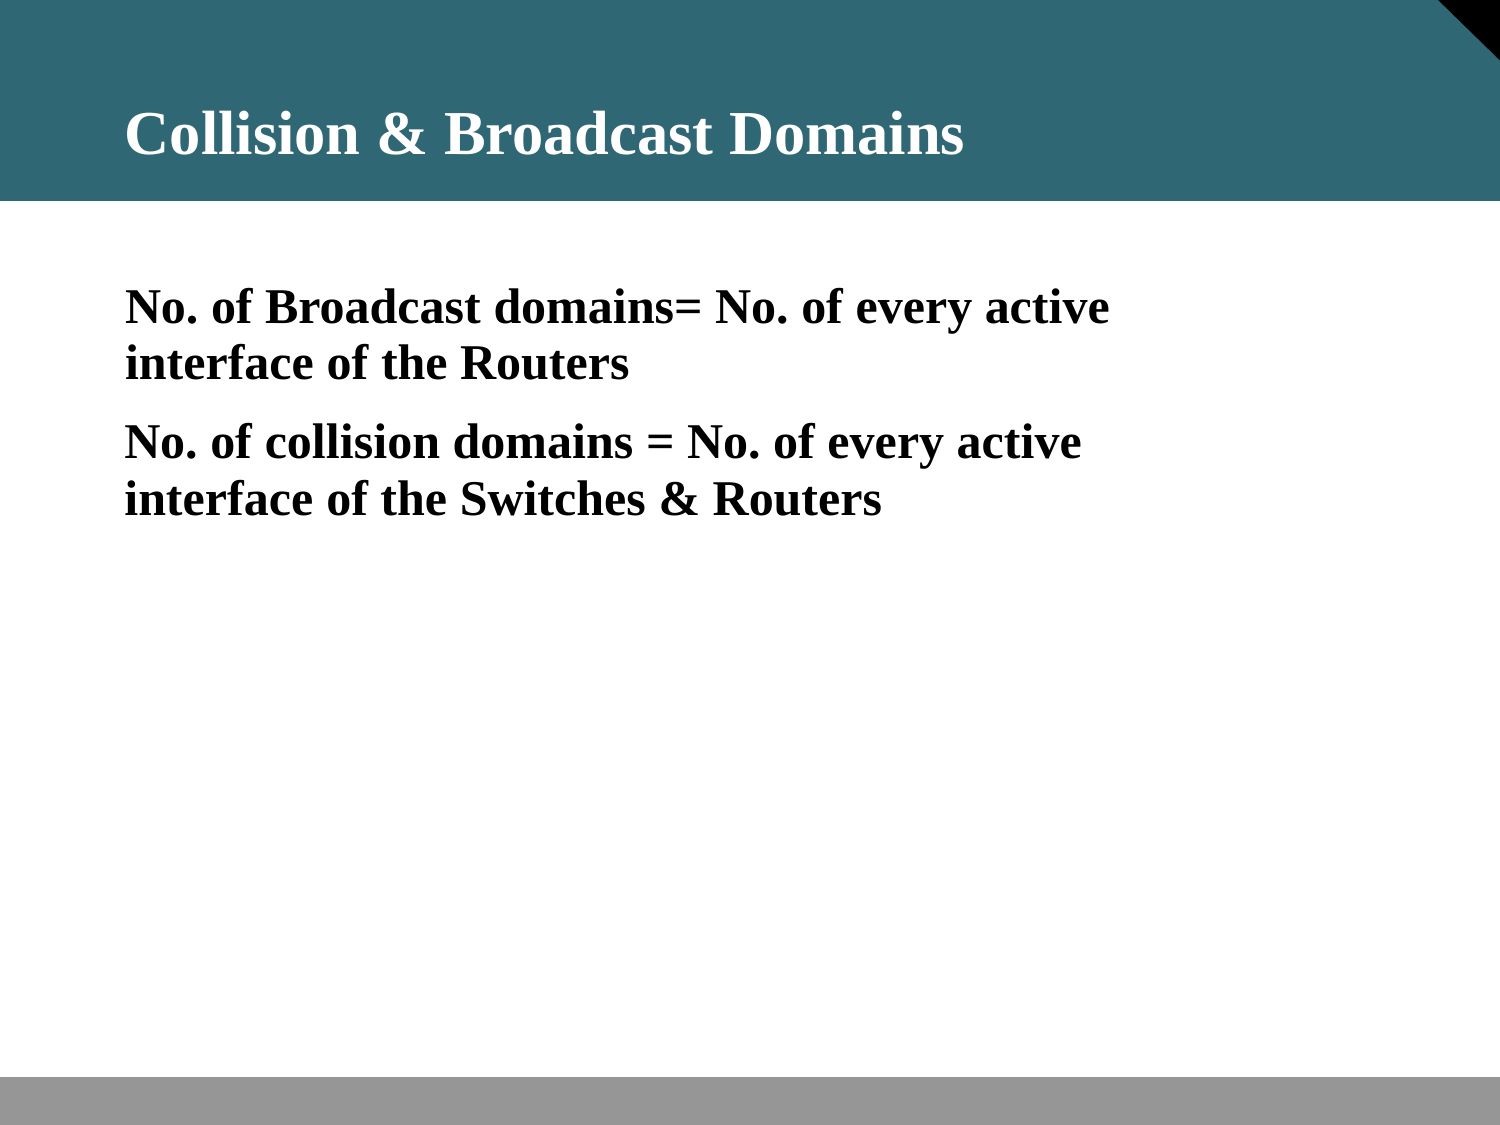

Collision & Broadcast Domains
No. of Broadcast domains= No. of every active
interface of the Routers
No. of collision domains = No. of every active
interface of the Switches & Routers